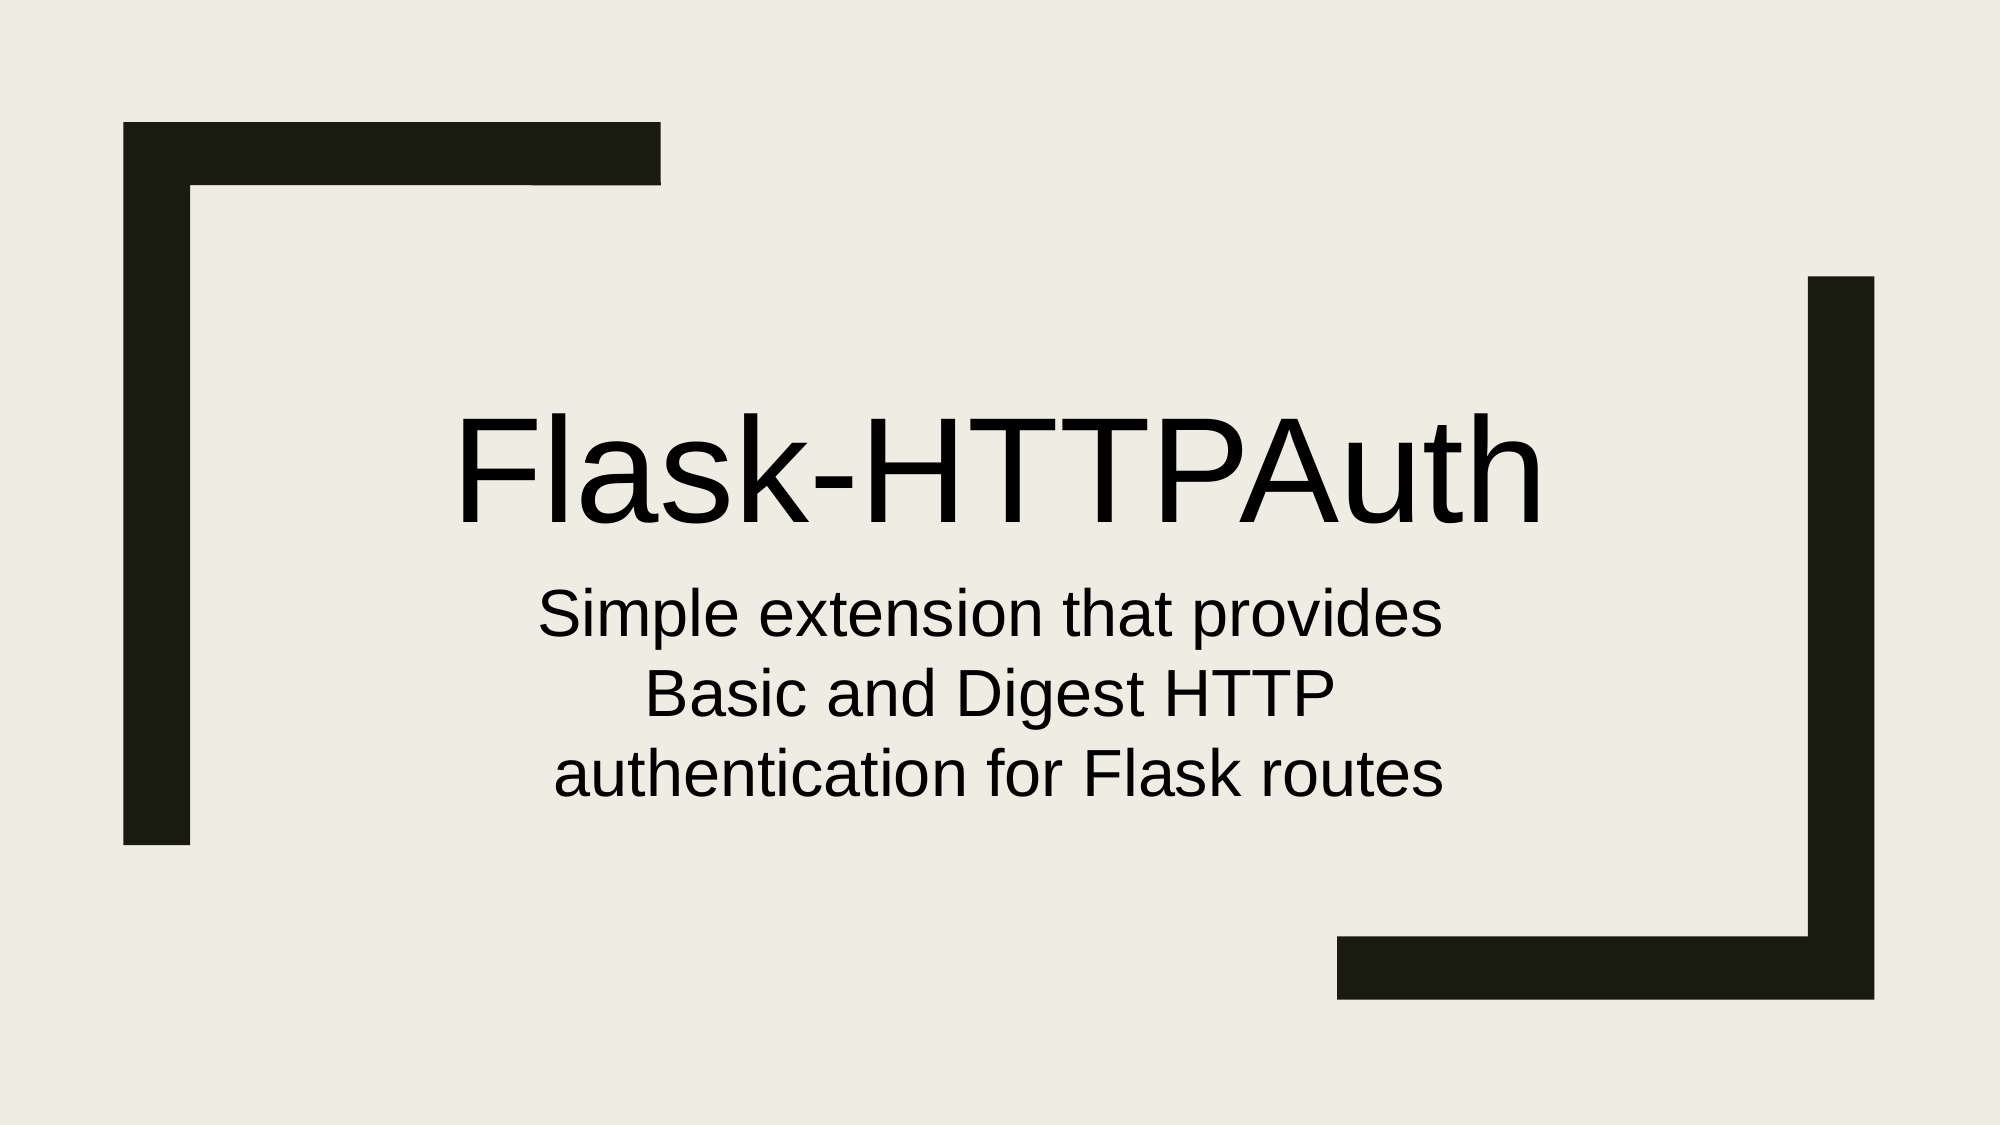

Flask-HTTPAuth
Simple extension that provides
Basic and Digest HTTP
authentication for Flask routes